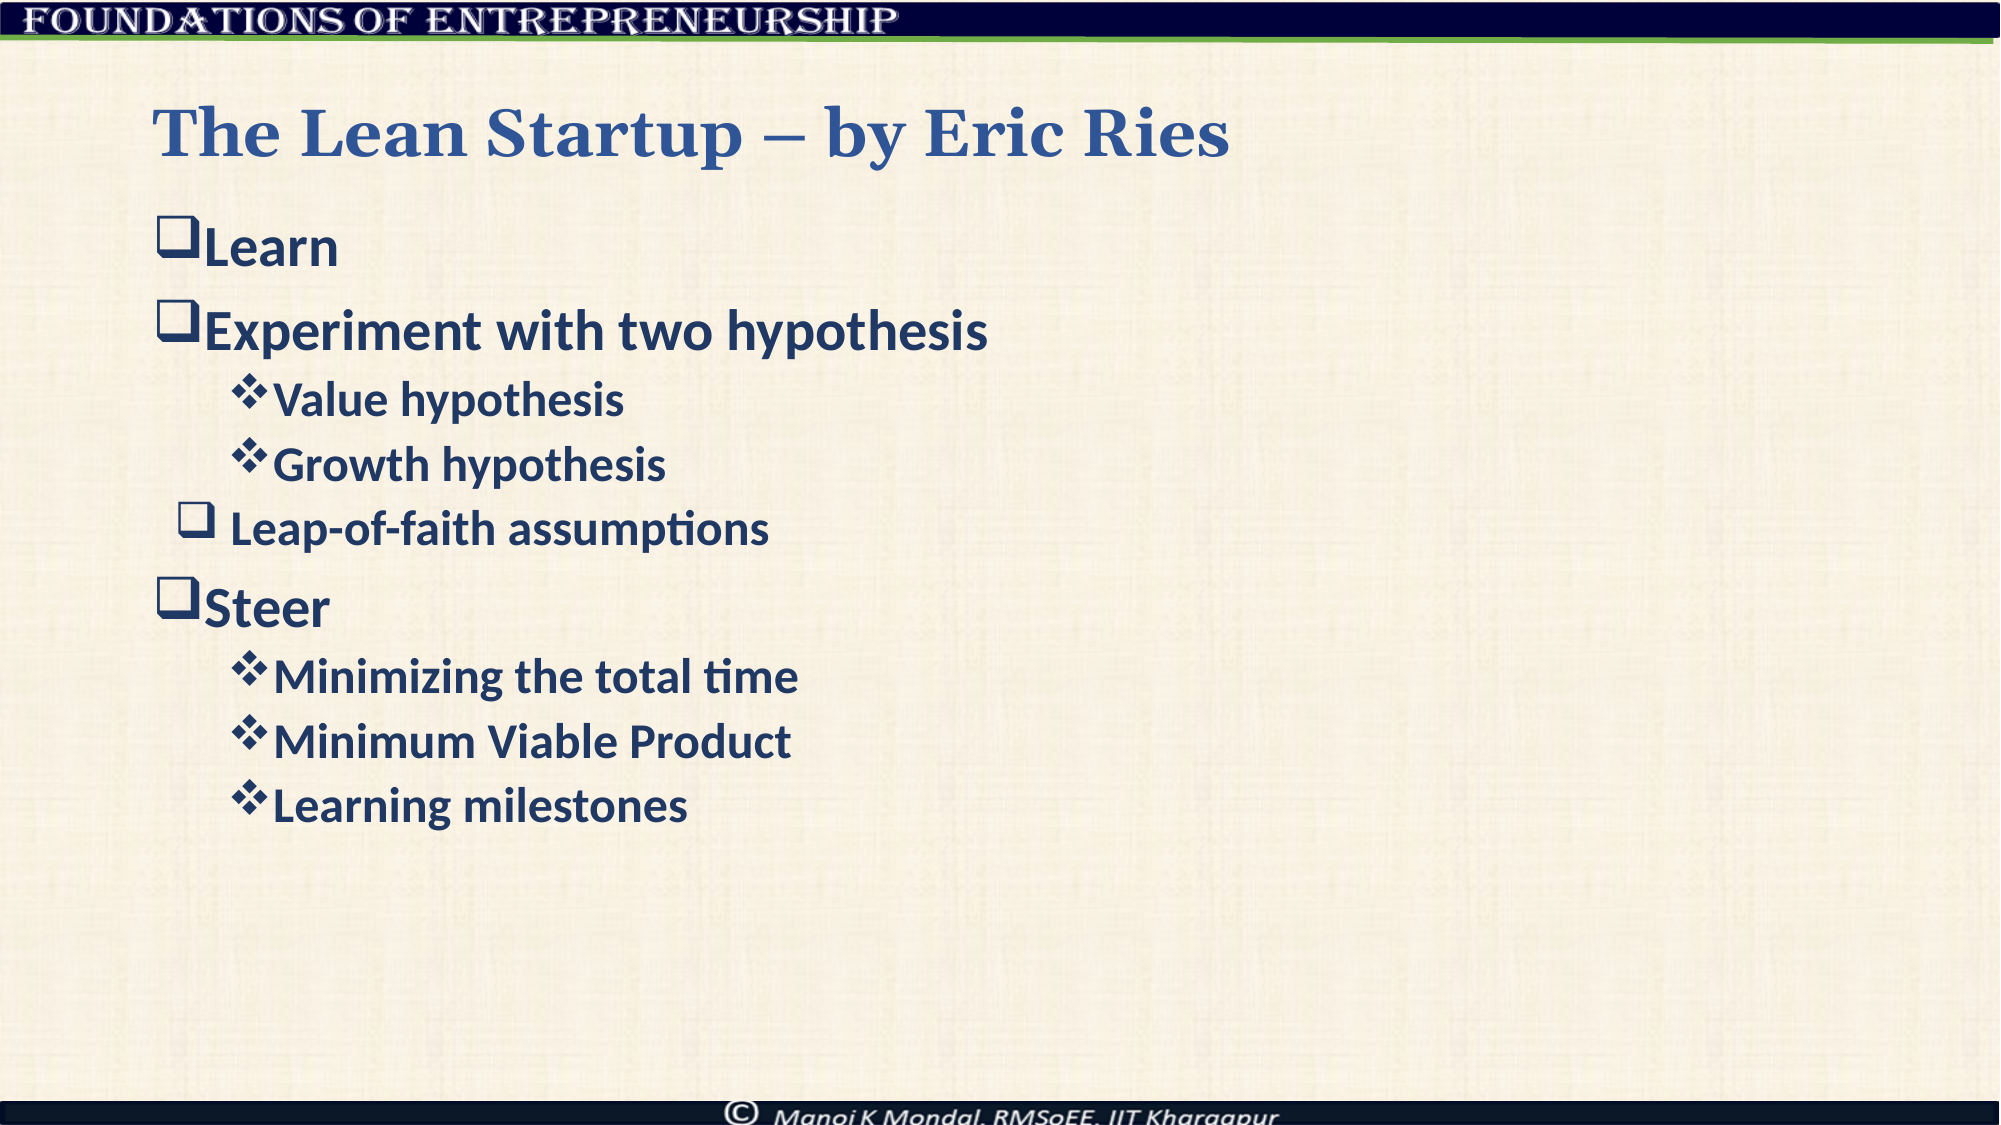

# The Lean Startup – by Eric Ries
Learn
Experiment with two hypothesis
Value hypothesis
Growth hypothesis
 Leap-of-faith assumptions
Steer
Minimizing the total time
Minimum Viable Product
Learning milestones